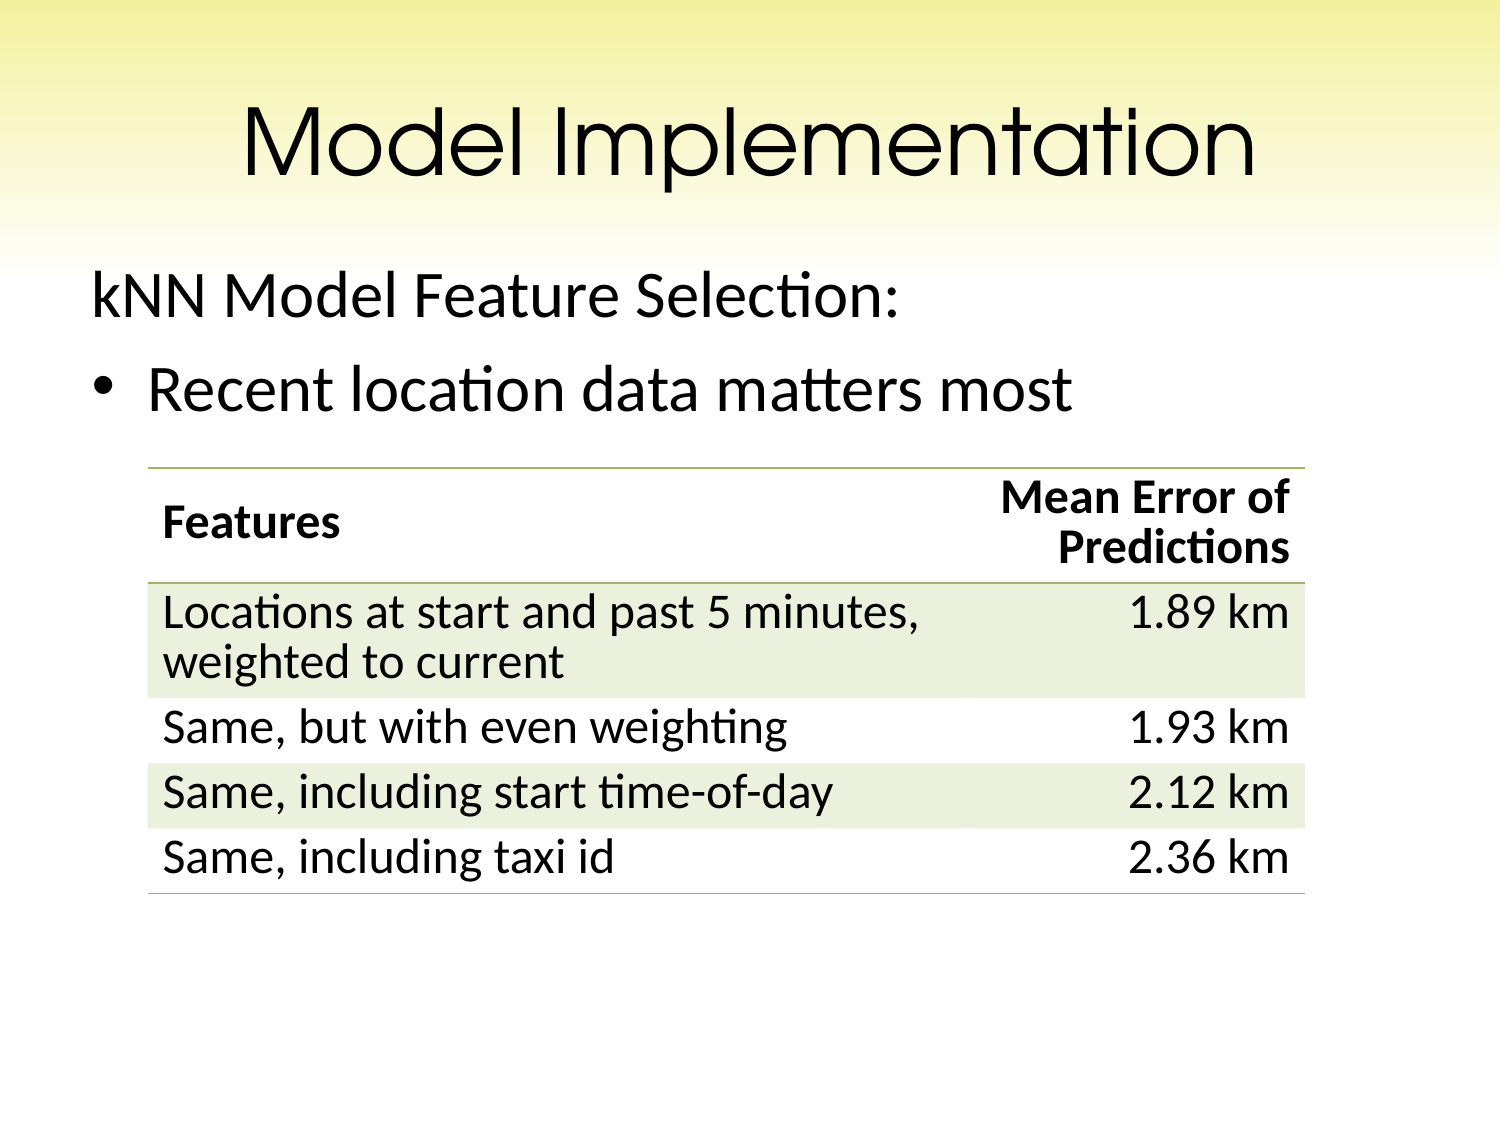

# Model Implementation
kNN Model Feature Selection:
Recent location data matters most

| Features | Mean Error of Predictions |
| --- | --- |
| Locations at start and past 5 minutes, weighted to current | 1.89 km |
| Same, but with even weighting | 1.93 km |
| Same, including start time-of-day | 2.12 km |
| Same, including taxi id | 2.36 km |